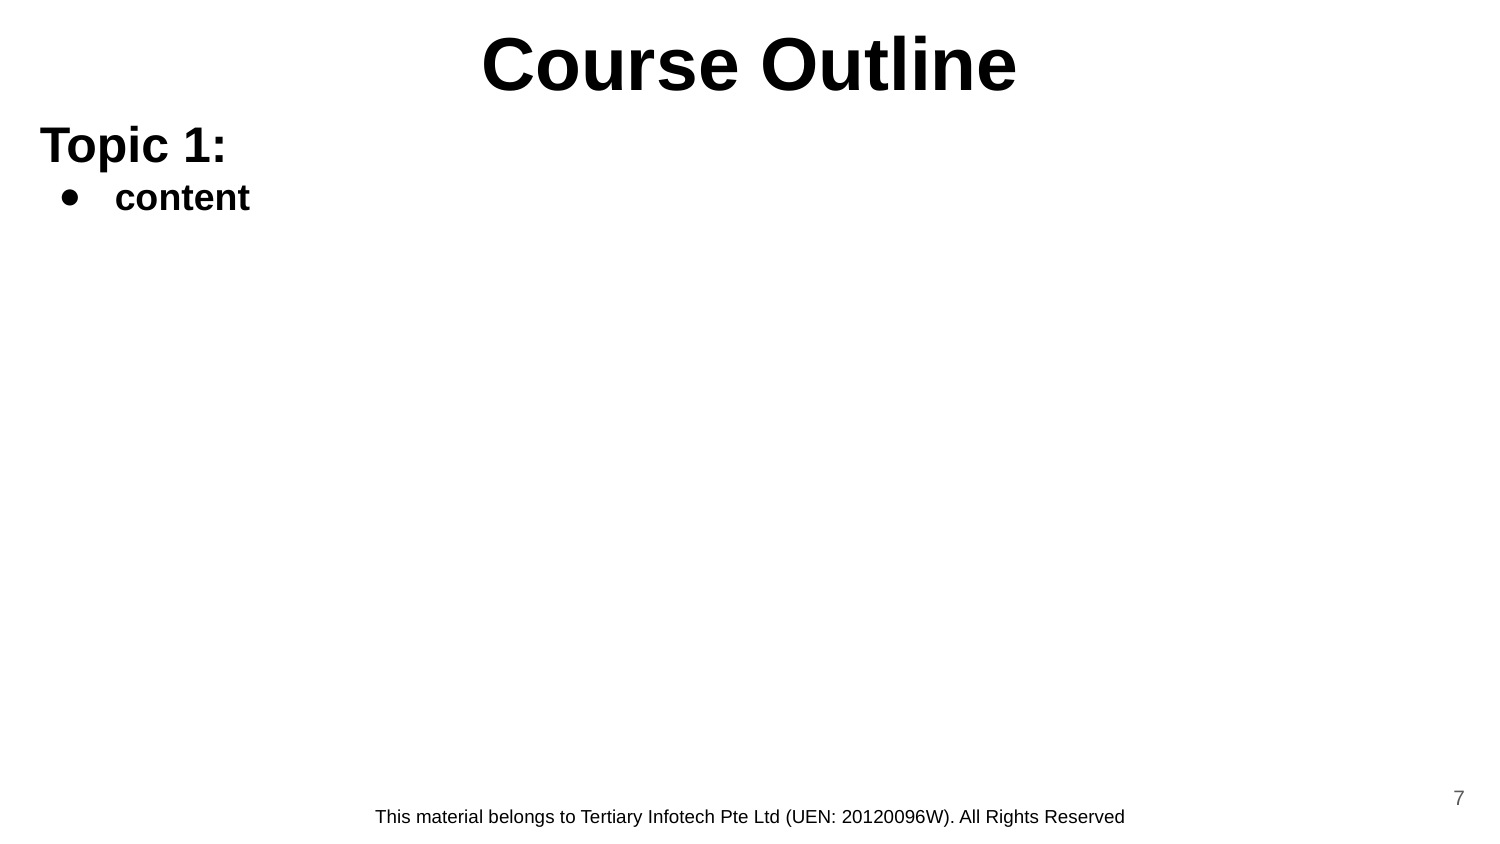

# Course Outline
Topic 1:
content

7